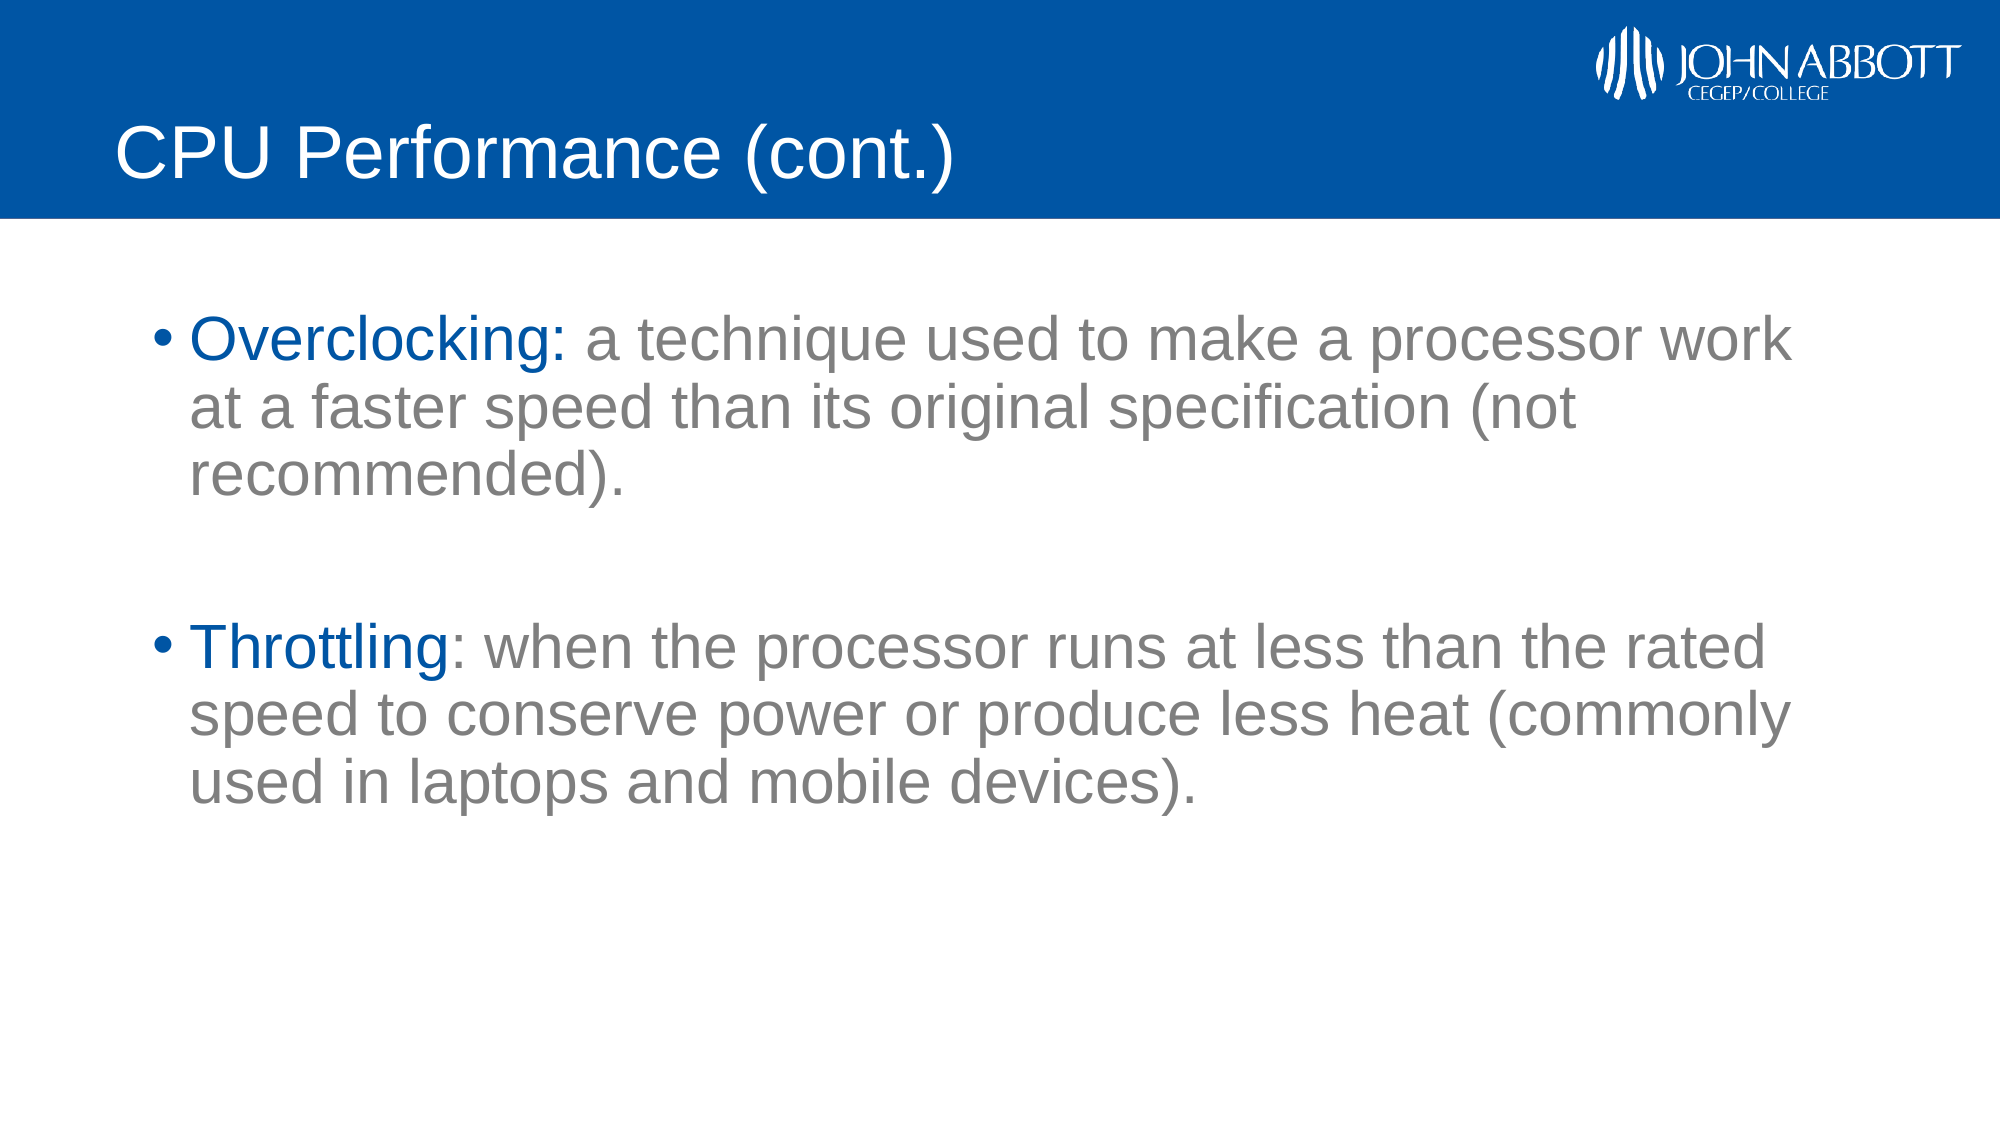

# CPU Performance (cont.)
Overclocking: a technique used to make a processor work at a faster speed than its original specification (not recommended).

Throttling: when the processor runs at less than the rated speed to conserve power or produce less heat (commonly used in laptops and mobile devices).